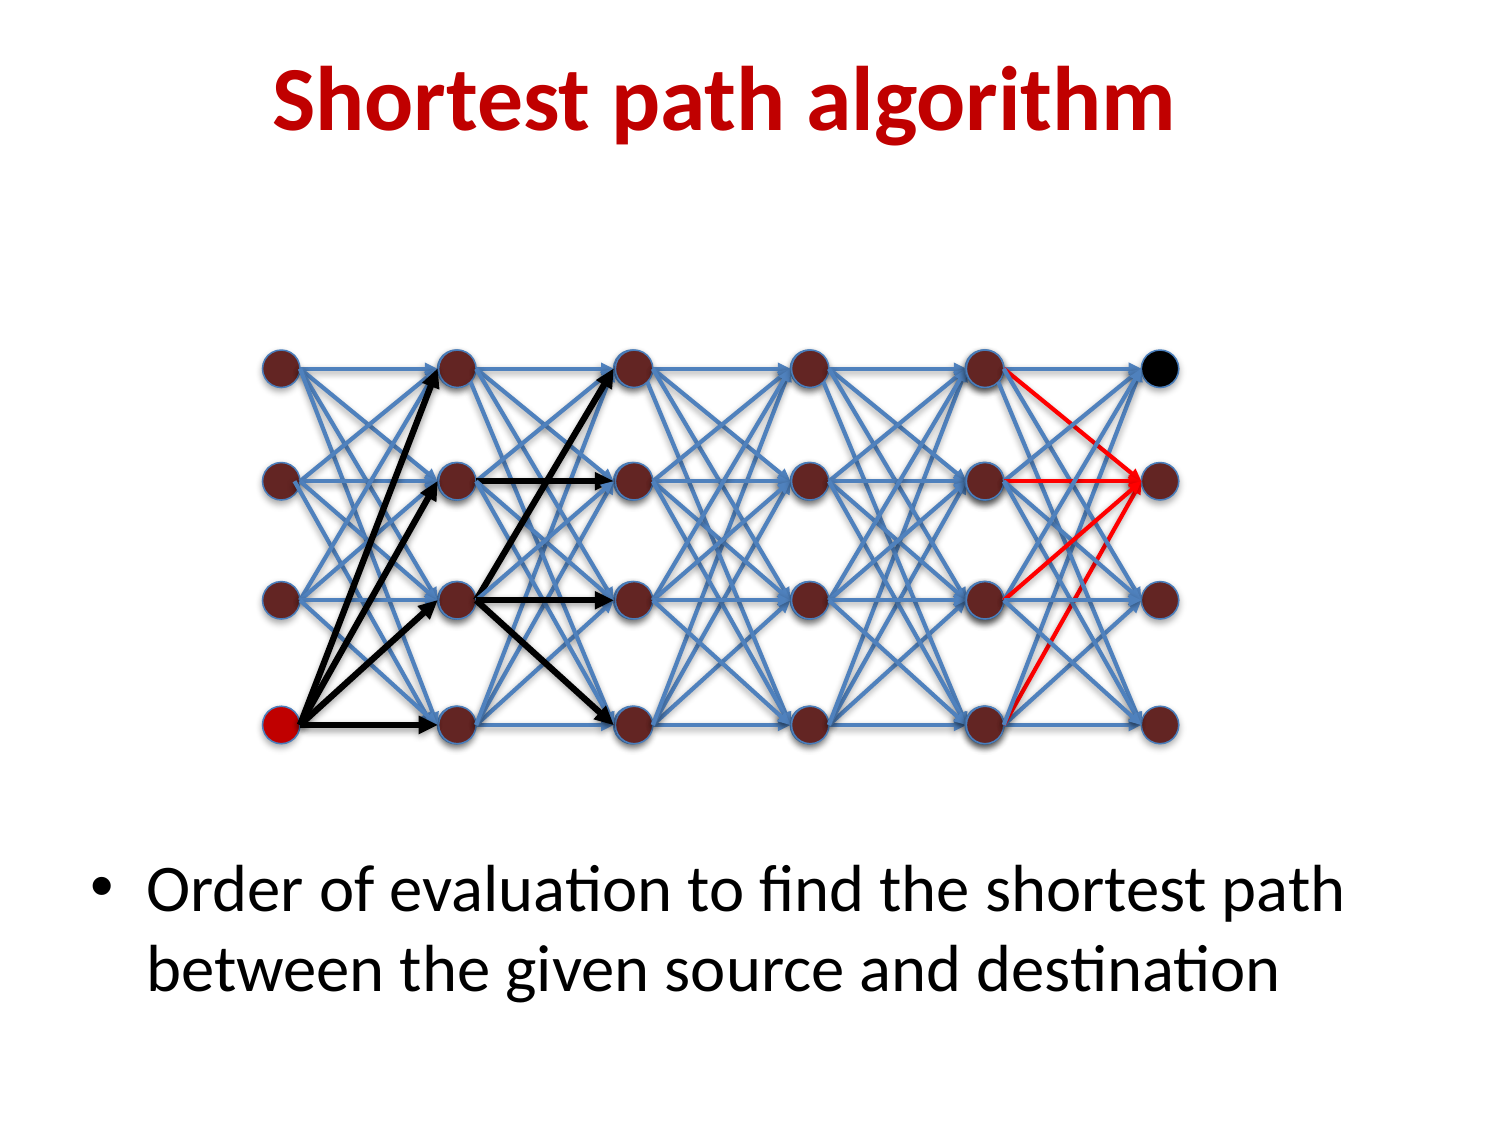

# Shortest path algorithm

Order of evaluation to find the shortest path between the given source and destination